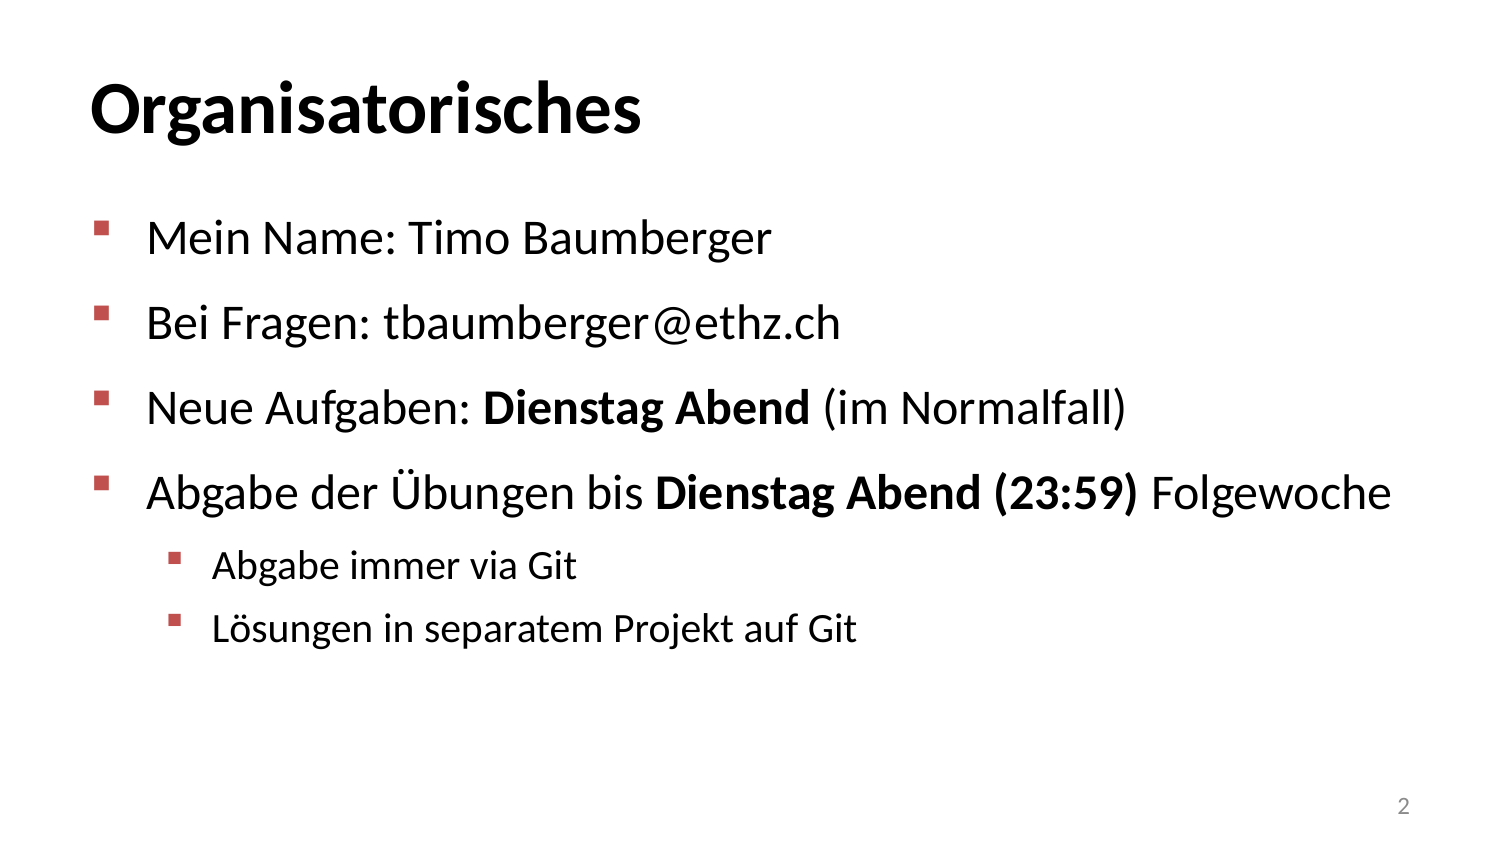

# Organisatorisches
Mein Name: Timo Baumberger
Bei Fragen: tbaumberger@ethz.ch
Neue Aufgaben: Dienstag Abend (im Normalfall)
Abgabe der Übungen bis Dienstag Abend (23:59) Folgewoche
Abgabe immer via Git
Lösungen in separatem Projekt auf Git

2